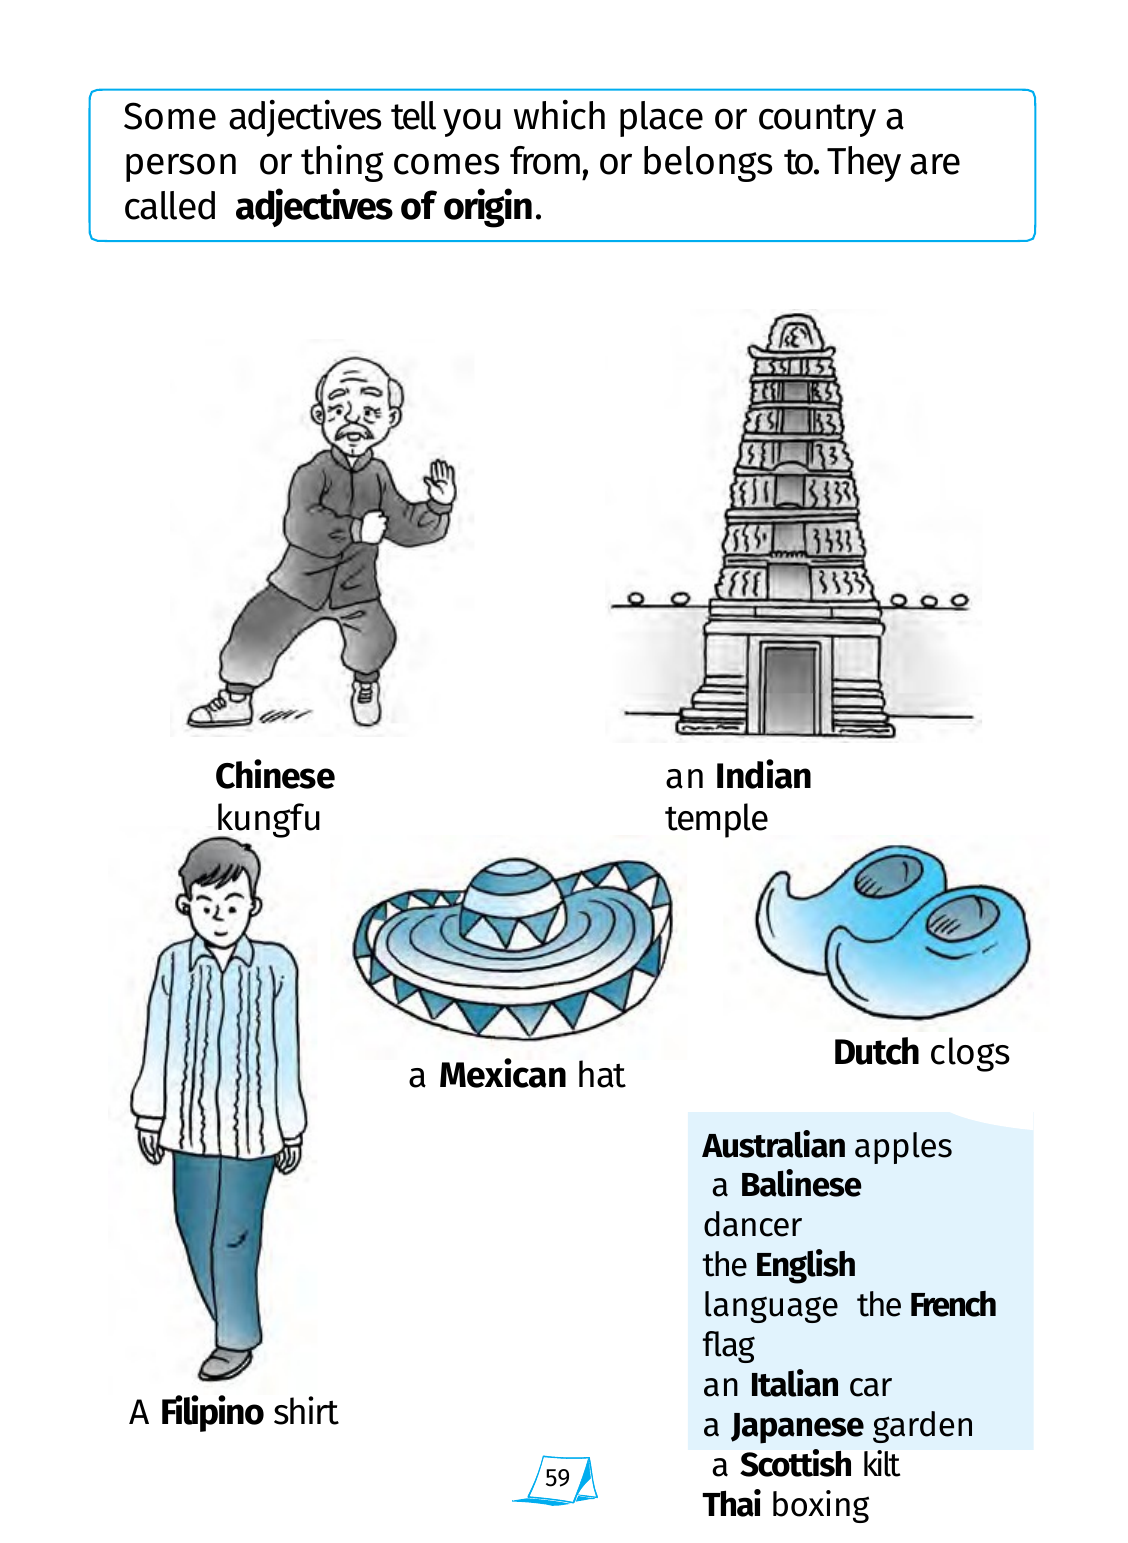

Some adjectives tell you which place or country a person  or thing comes from, or belongs to. They are called  adjectives of origin.

Chinese kungfu
an Indian temple

Dutch clogs
a Mexican hat

Australian apples  a Balinese dancer
the English language  the French flag
an Italian car
a Japanese garden  a Scottish kilt
Thai boxing
A Filipino shirt
59